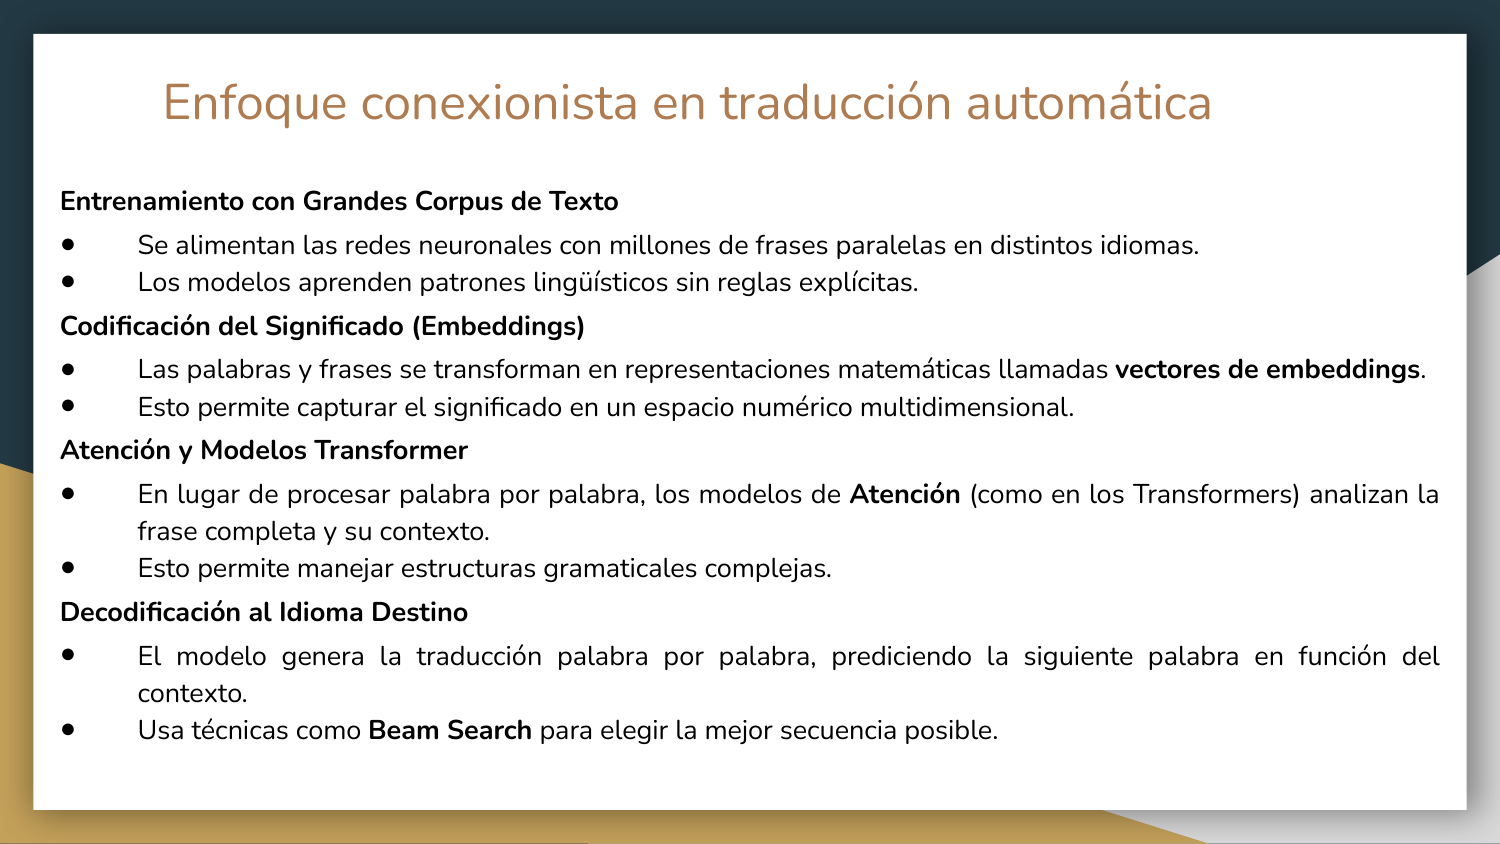

# Enfoque conexionista en traducción automática
Entrenamiento con Grandes Corpus de Texto
Se alimentan las redes neuronales con millones de frases paralelas en distintos idiomas.
Los modelos aprenden patrones lingüísticos sin reglas explícitas.
Codificación del Significado (Embeddings)
Las palabras y frases se transforman en representaciones matemáticas llamadas vectores de embeddings.
Esto permite capturar el significado en un espacio numérico multidimensional.
Atención y Modelos Transformer
En lugar de procesar palabra por palabra, los modelos de Atención (como en los Transformers) analizan la frase completa y su contexto.
Esto permite manejar estructuras gramaticales complejas.
Decodificación al Idioma Destino
El modelo genera la traducción palabra por palabra, prediciendo la siguiente palabra en función del contexto.
Usa técnicas como Beam Search para elegir la mejor secuencia posible.